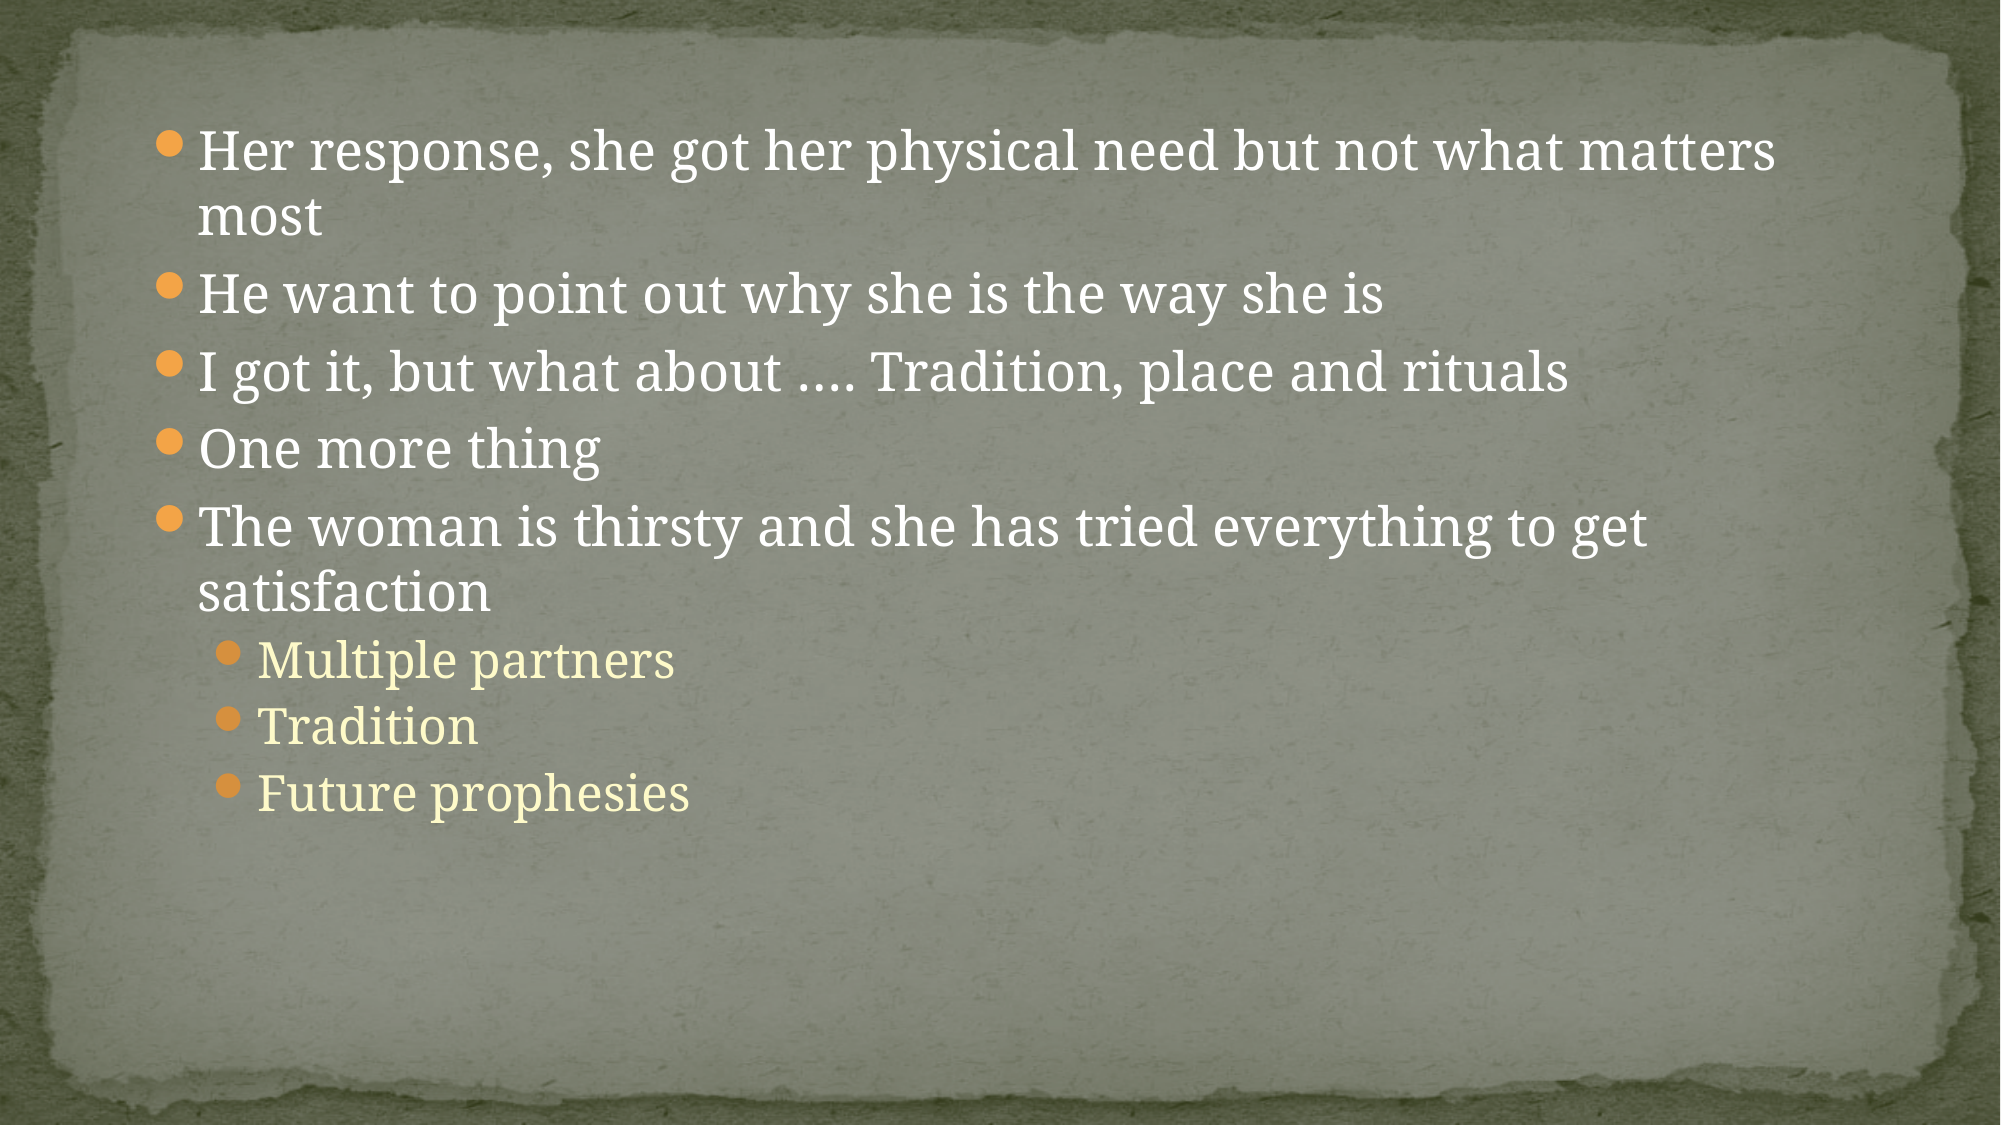

Her response, she got her physical need but not what matters most
He want to point out why she is the way she is
I got it, but what about …. Tradition, place and rituals
One more thing
The woman is thirsty and she has tried everything to get satisfaction
Multiple partners
Tradition
Future prophesies